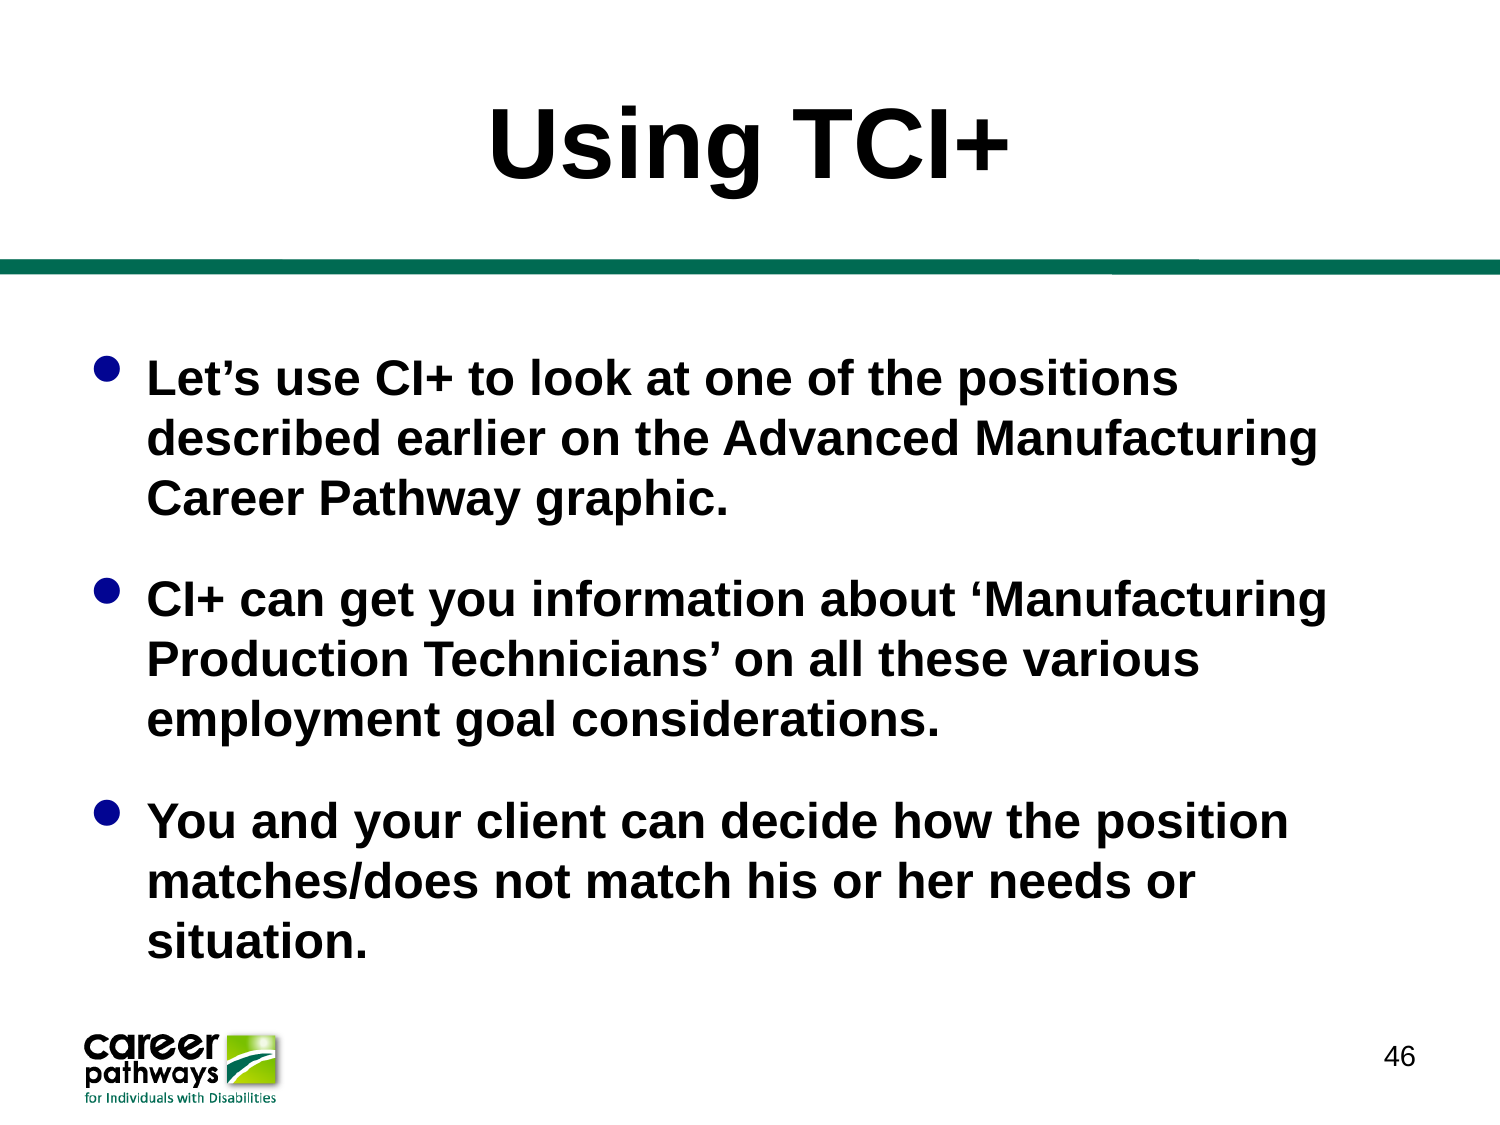

# Using TCI+
Let’s use CI+ to look at one of the positions described earlier on the Advanced Manufacturing Career Pathway graphic.
CI+ can get you information about ‘Manufacturing Production Technicians’ on all these various employment goal considerations.
You and your client can decide how the position matches/does not match his or her needs or situation.

46